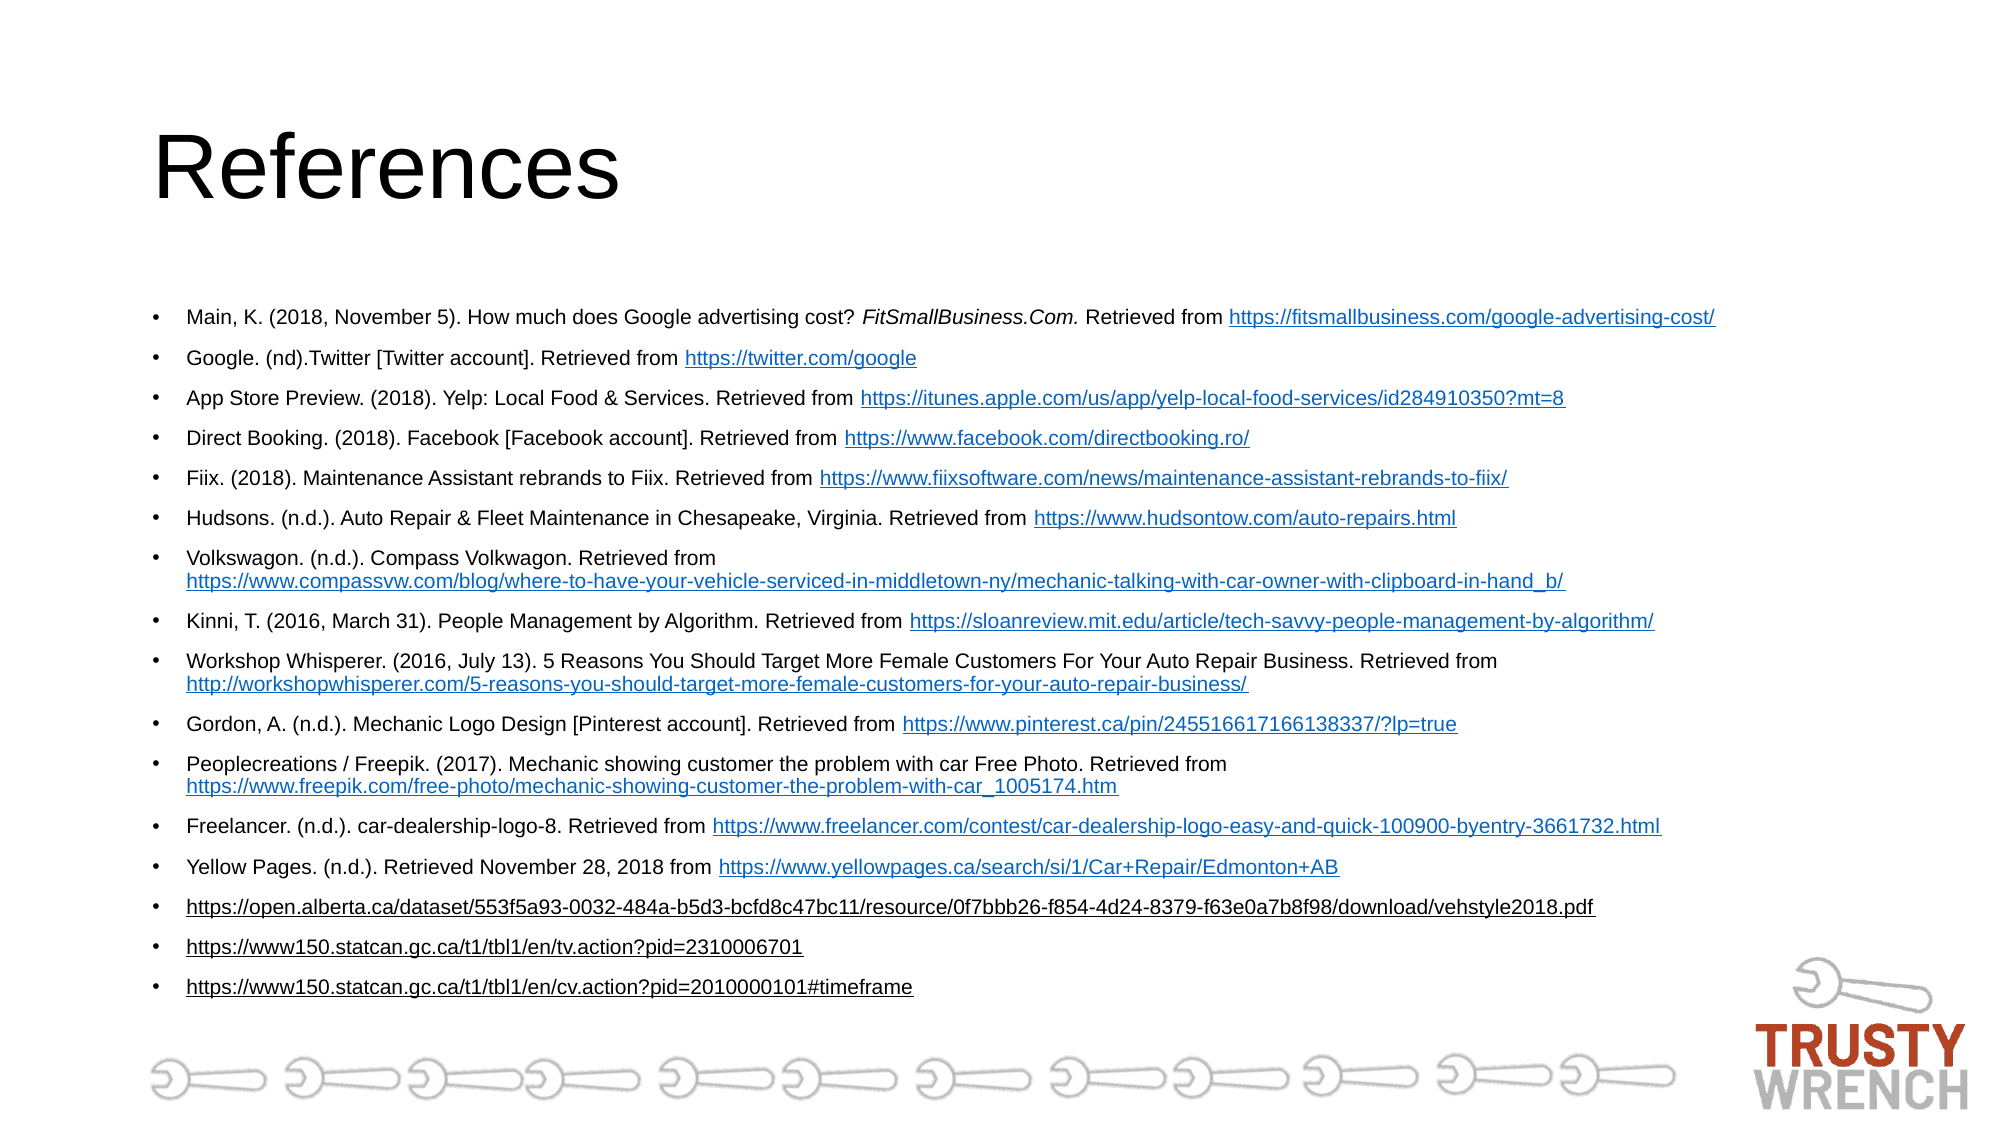

# References
Main, K. (2018, November 5). How much does Google advertising cost? FitSmallBusiness.Com. Retrieved from https://fitsmallbusiness.com/google-advertising-cost/
Google. (nd).Twitter [Twitter account]. Retrieved from https://twitter.com/google
App Store Preview. (2018). Yelp: Local Food & Services. Retrieved from https://itunes.apple.com/us/app/yelp-local-food-services/id284910350?mt=8
Direct Booking. (2018). Facebook [Facebook account]. Retrieved from https://www.facebook.com/directbooking.ro/
Fiix. (2018). Maintenance Assistant rebrands to Fiix. Retrieved from https://www.fiixsoftware.com/news/maintenance-assistant-rebrands-to-fiix/
Hudsons. (n.d.). Auto Repair & Fleet Maintenance in Chesapeake, Virginia. Retrieved from https://www.hudsontow.com/auto-repairs.html
Volkswagon. (n.d.). Compass Volkwagon. Retrieved from https://www.compassvw.com/blog/where-to-have-your-vehicle-serviced-in-middletown-ny/mechanic-talking-with-car-owner-with-clipboard-in-hand_b/
Kinni, T. (2016, March 31). People Management by Algorithm. Retrieved from https://sloanreview.mit.edu/article/tech-savvy-people-management-by-algorithm/
Workshop Whisperer. (2016, July 13). 5 Reasons You Should Target More Female Customers For Your Auto Repair Business. Retrieved from http://workshopwhisperer.com/5-reasons-you-should-target-more-female-customers-for-your-auto-repair-business/
Gordon, A. (n.d.). Mechanic Logo Design [Pinterest account]. Retrieved from https://www.pinterest.ca/pin/245516617166138337/?lp=true
Peoplecreations / Freepik. (2017). Mechanic showing customer the problem with car Free Photo. Retrieved from https://www.freepik.com/free-photo/mechanic-showing-customer-the-problem-with-car_1005174.htm
Freelancer. (n.d.). car-dealership-logo-8. Retrieved from https://www.freelancer.com/contest/car-dealership-logo-easy-and-quick-100900-byentry-3661732.html
Yellow Pages. (n.d.). Retrieved November 28, 2018 from https://www.yellowpages.ca/search/si/1/Car+Repair/Edmonton+AB
https://open.alberta.ca/dataset/553f5a93-0032-484a-b5d3-bcfd8c47bc11/resource/0f7bbb26-f854-4d24-8379-f63e0a7b8f98/download/vehstyle2018.pdf
https://www150.statcan.gc.ca/t1/tbl1/en/tv.action?pid=2310006701
https://www150.statcan.gc.ca/t1/tbl1/en/cv.action?pid=2010000101#timeframe